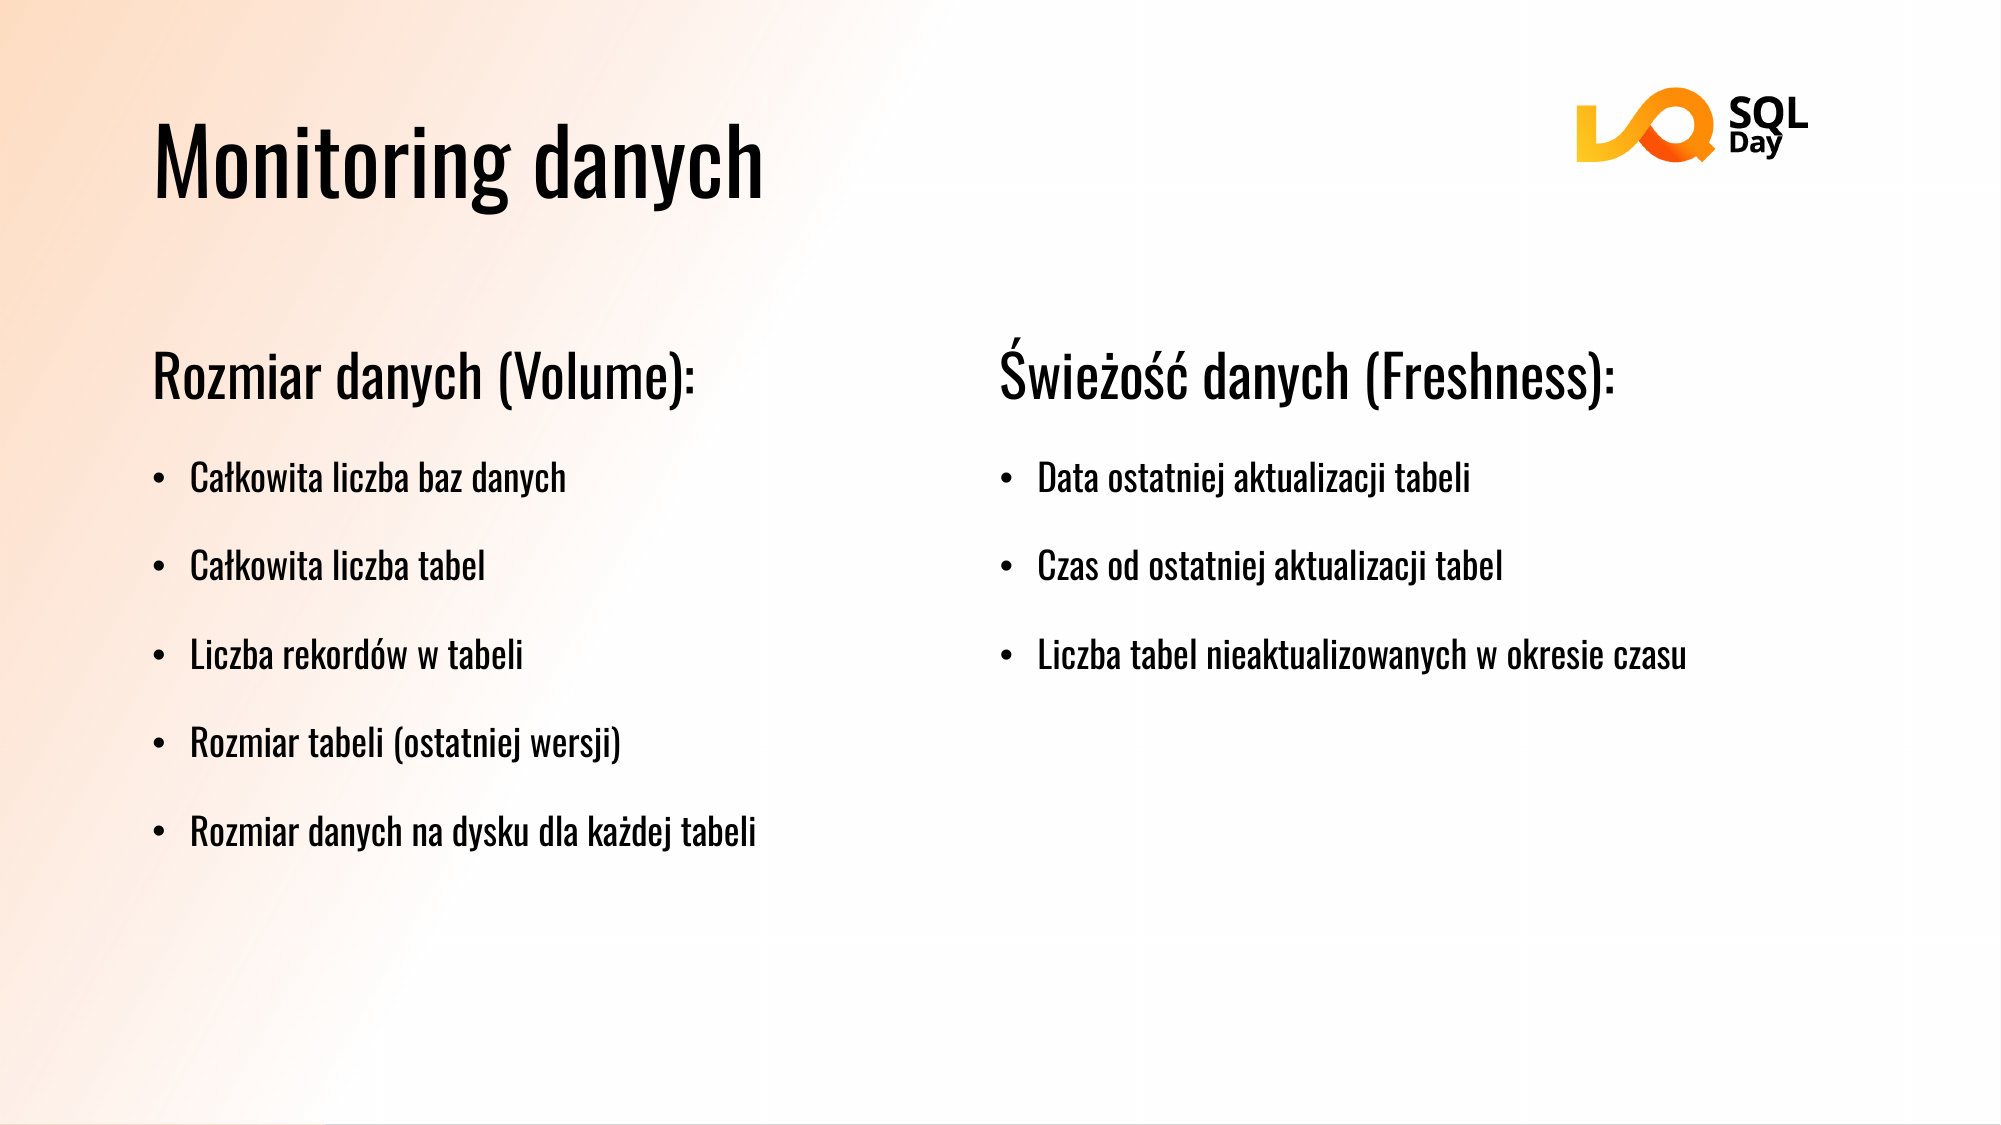

# Monitoring danych
Rozmiar danych (Volume):
Całkowita liczba baz danych
Całkowita liczba tabel
Liczba rekordów w tabeli
Rozmiar tabeli (ostatniej wersji)
Rozmiar danych na dysku dla każdej tabeli

Świeżość danych (Freshness):
Data ostatniej aktualizacji tabeli
Czas od ostatniej aktualizacji tabel
Liczba tabel nieaktualizowanych w okresie czasu